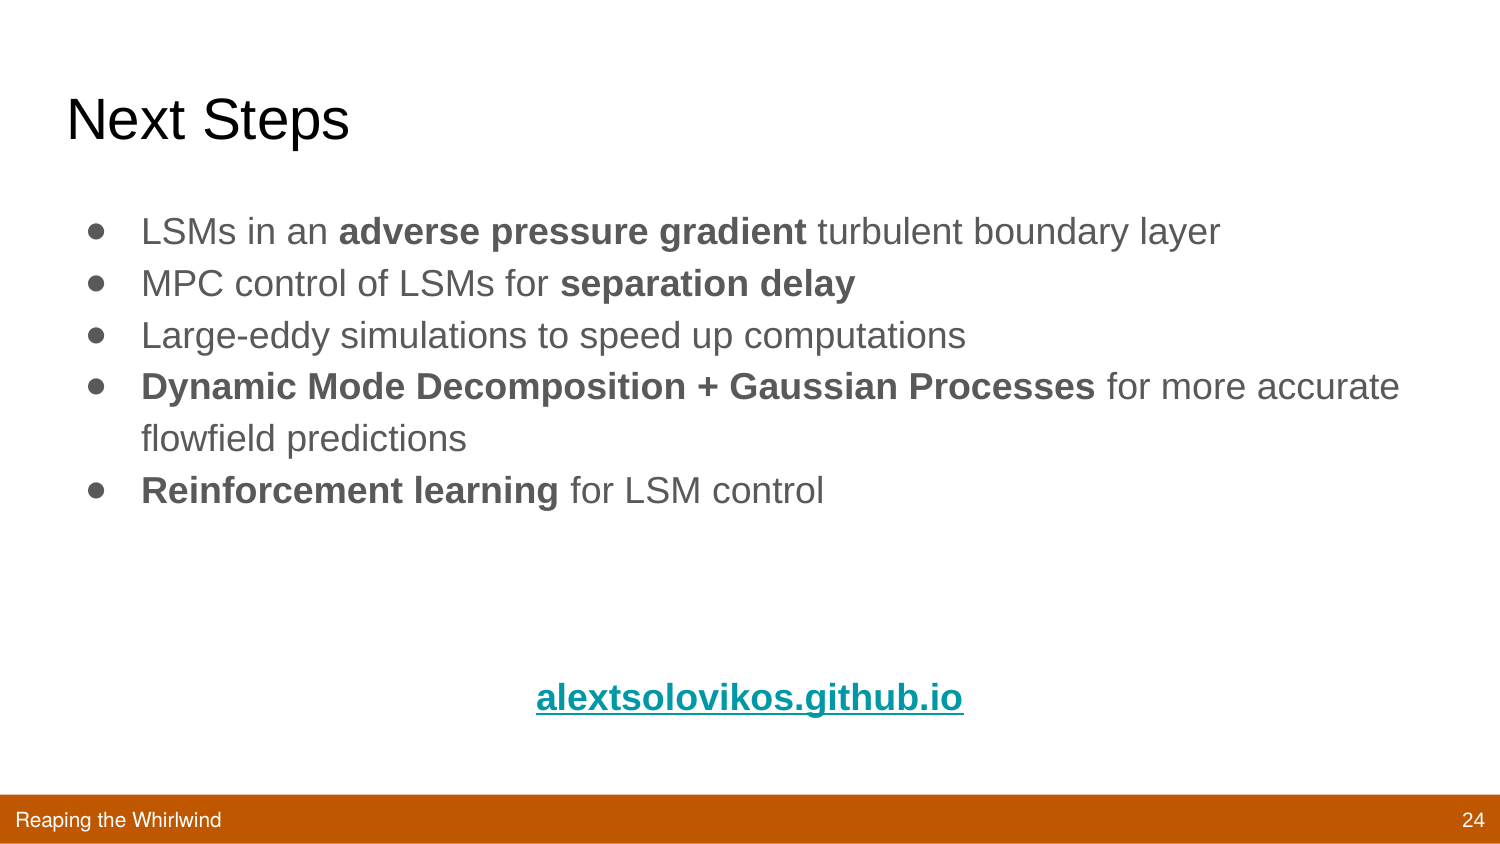

# Next Steps
LSMs in an adverse pressure gradient turbulent boundary layer
MPC control of LSMs for separation delay
Large-eddy simulations to speed up computations
Dynamic Mode Decomposition + Gaussian Processes for more accurate flowfield predictions
Reinforcement learning for LSM control

alextsolovikos.github.io

24